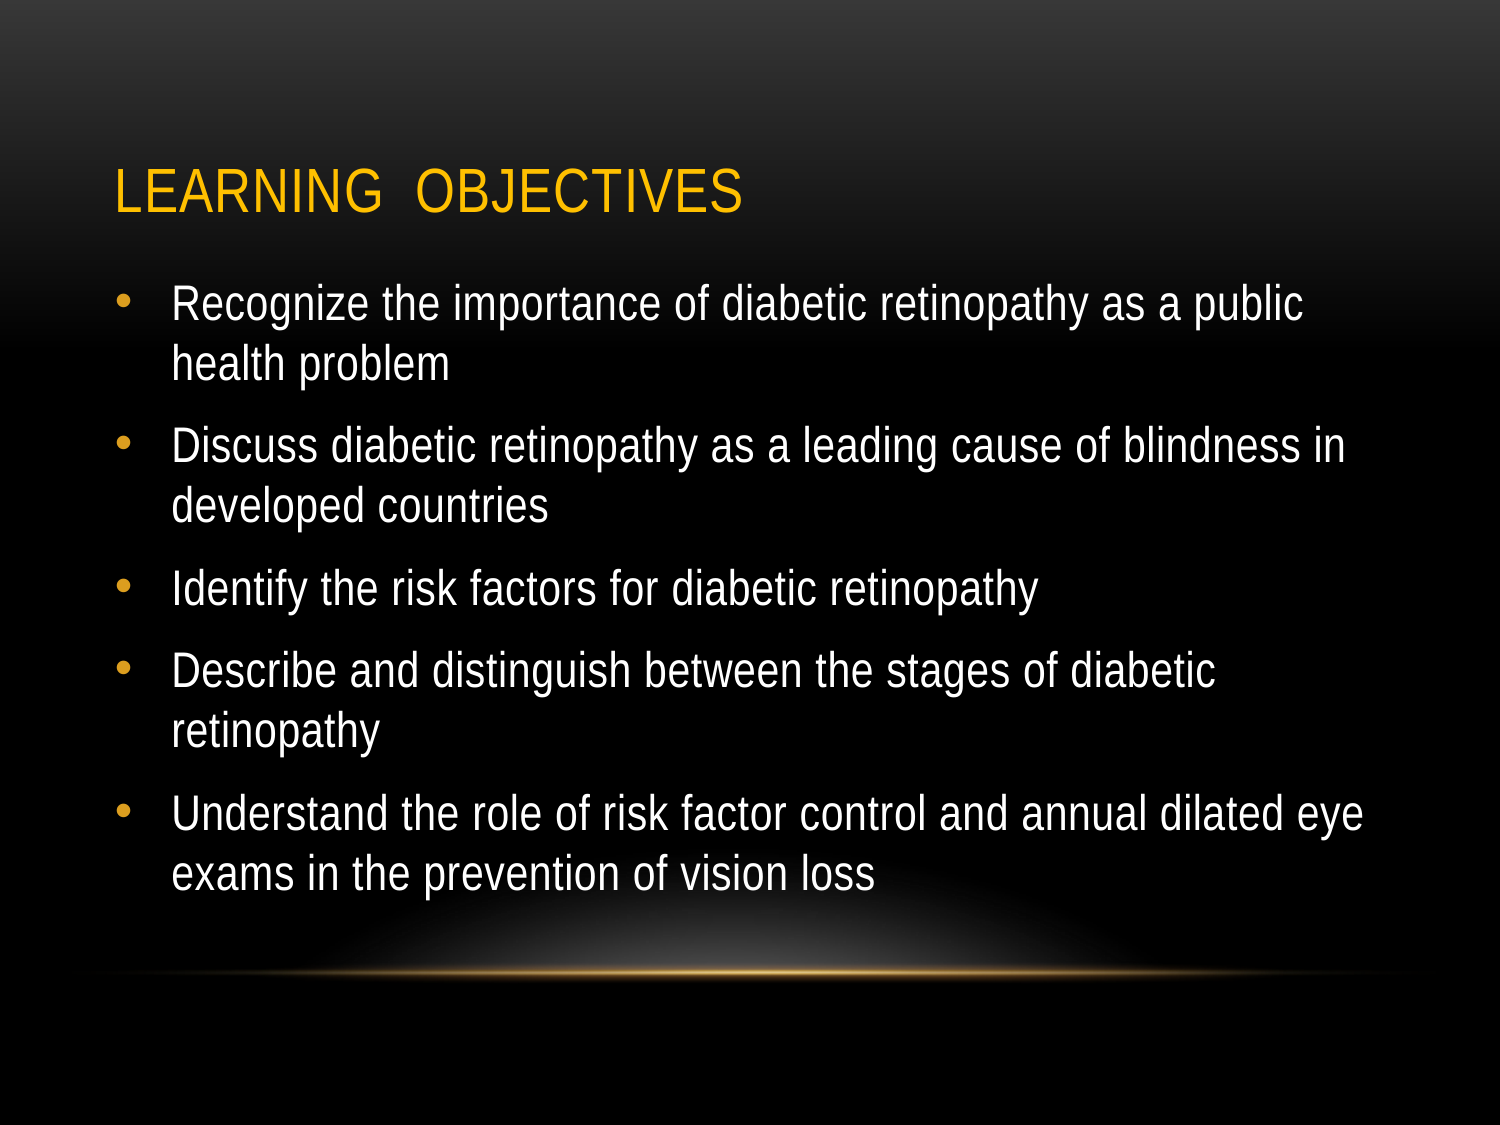

# learning  Objectives
Recognize the importance of diabetic retinopathy as a public health problem
Discuss diabetic retinopathy as a leading cause of blindness in developed countries
Identify the risk factors for diabetic retinopathy
Describe and distinguish between the stages of diabetic retinopathy
Understand the role of risk factor control and annual dilated eye exams in the prevention of vision loss